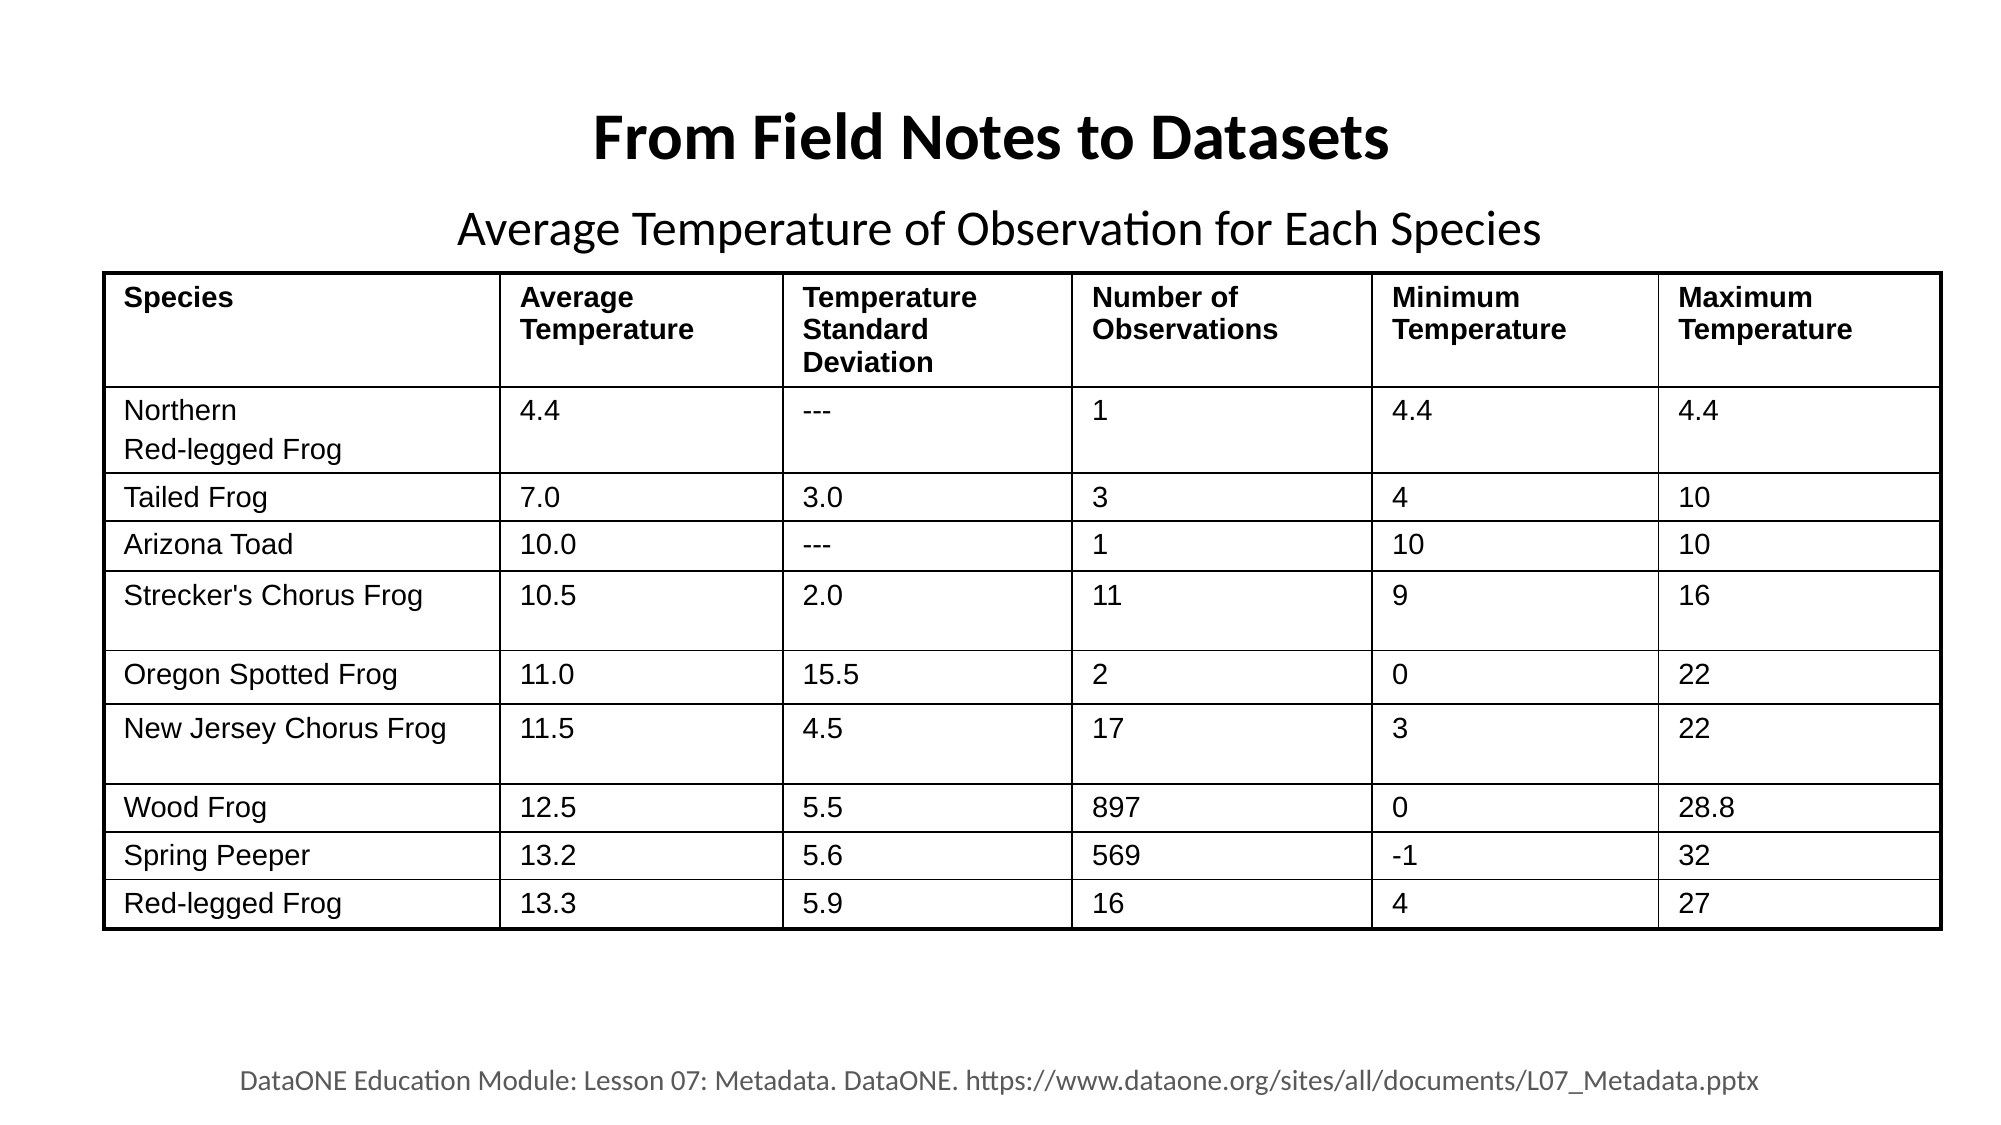

# From Field Notes to Datasets
Average Temperature of Observation for Each Species

| Species | Average Temperature | Temperature Standard Deviation | Number of Observations | Minimum Temperature | Maximum Temperature |
| --- | --- | --- | --- | --- | --- |
| Northern Red-legged Frog | 4.4 | --- | 1 | 4.4 | 4.4 |
| Tailed Frog | 7.0 | 3.0 | 3 | 4 | 10 |
| Arizona Toad | 10.0 | --- | 1 | 10 | 10 |
| Strecker's Chorus Frog | 10.5 | 2.0 | 11 | 9 | 16 |
| Oregon Spotted Frog | 11.0 | 15.5 | 2 | 0 | 22 |
| New Jersey Chorus Frog | 11.5 | 4.5 | 17 | 3 | 22 |
| Wood Frog | 12.5 | 5.5 | 897 | 0 | 28.8 |
| Spring Peeper | 13.2 | 5.6 | 569 | -1 | 32 |
| Red-legged Frog | 13.3 | 5.9 | 16 | 4 | 27 |
DataONE Education Module: Lesson 07: Metadata. DataONE. https://www.dataone.org/sites/all/documents/L07_Metadata.pptx